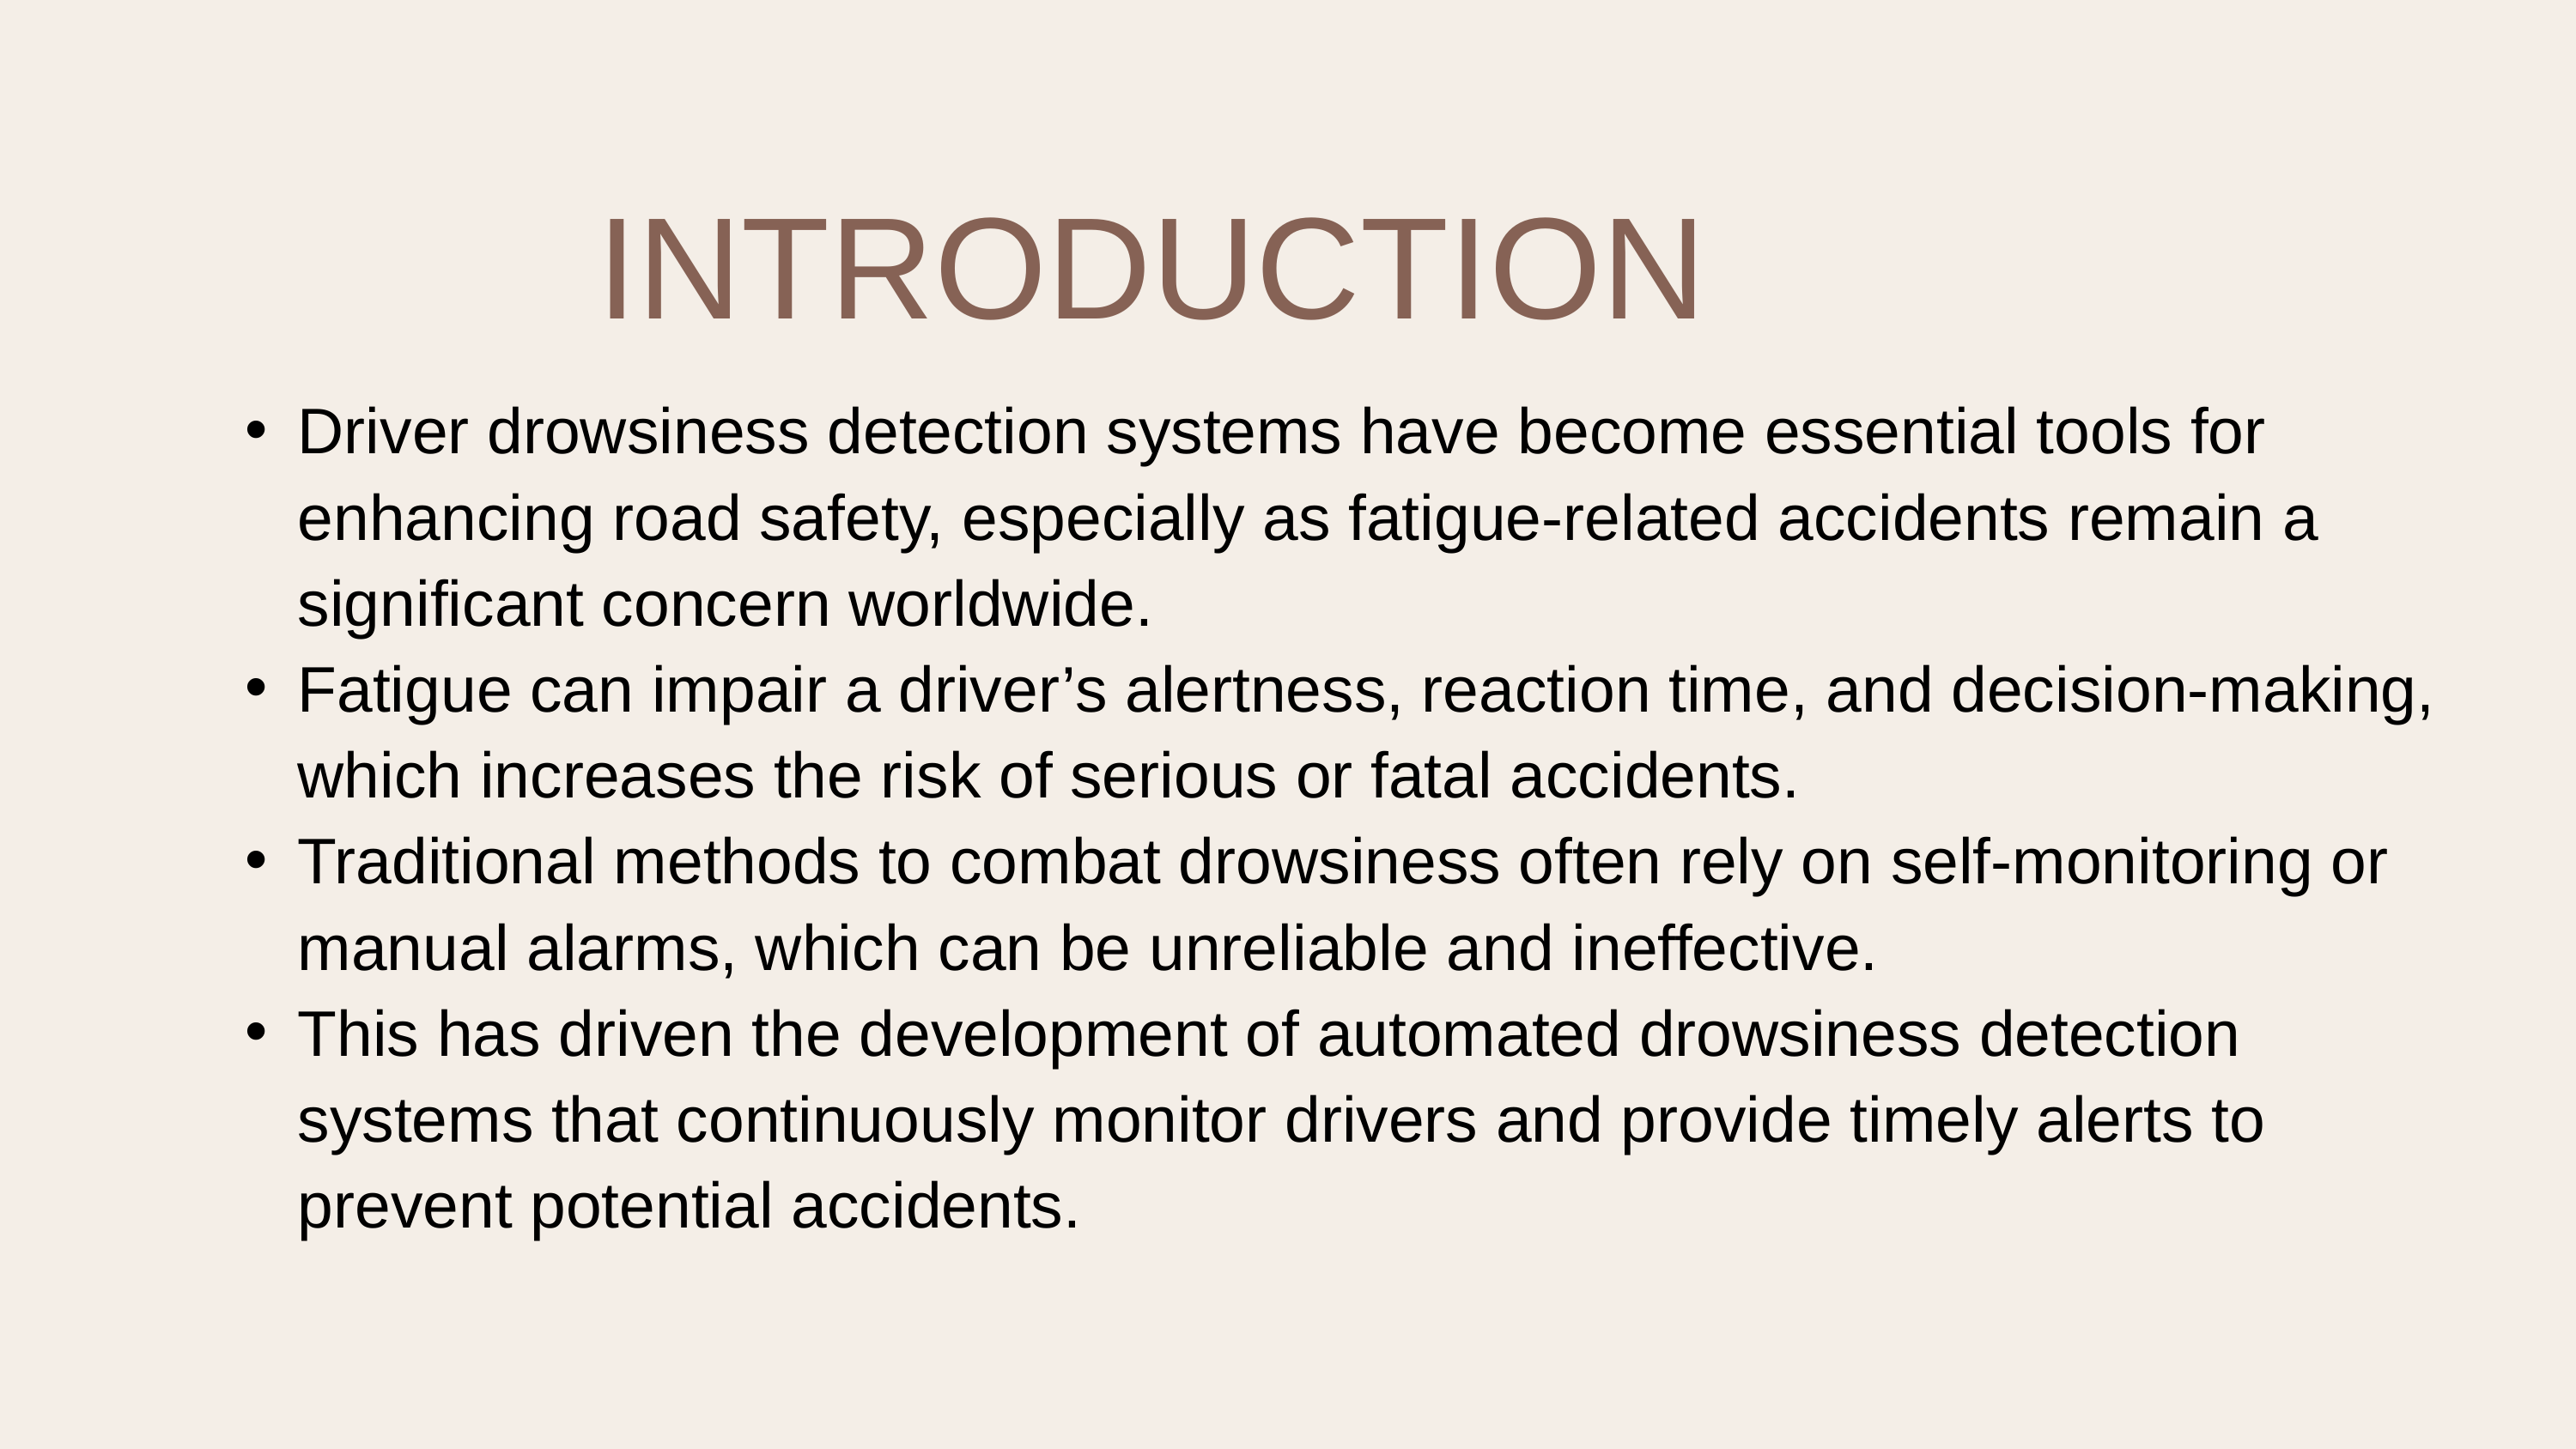

INTRODUCTION
Driver drowsiness detection systems have become essential tools for enhancing road safety, especially as fatigue-related accidents remain a significant concern worldwide.
Fatigue can impair a driver’s alertness, reaction time, and decision-making, which increases the risk of serious or fatal accidents.
Traditional methods to combat drowsiness often rely on self-monitoring or manual alarms, which can be unreliable and ineffective.
This has driven the development of automated drowsiness detection systems that continuously monitor drivers and provide timely alerts to prevent potential accidents.